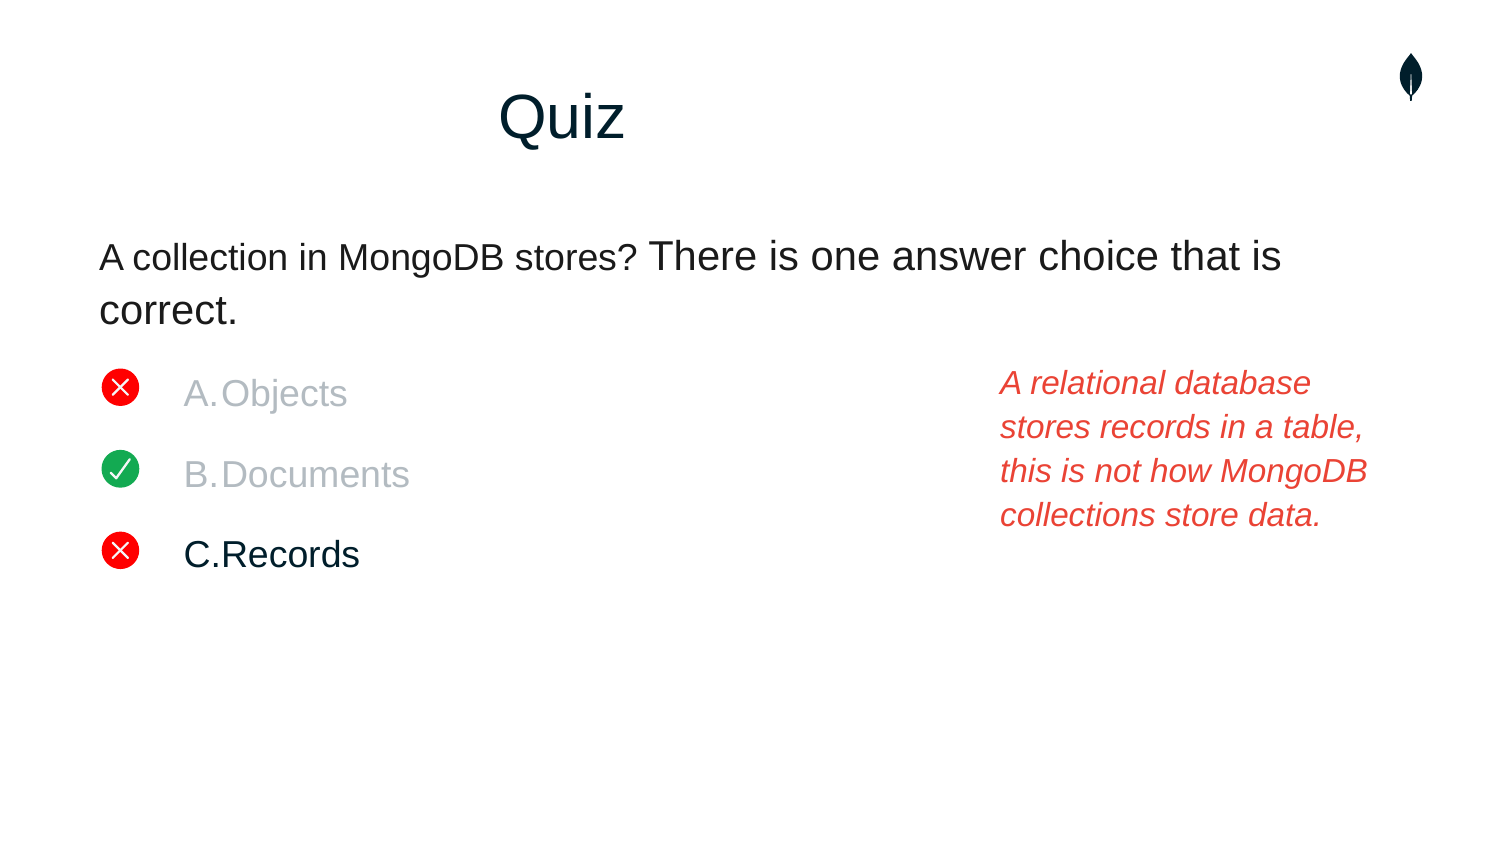

# Quiz
A collection in MongoDB stores? There is one answer choice that is correct.
Objects
Documents
Records
A relational database stores records in a table, this is not how MongoDB collections store data.